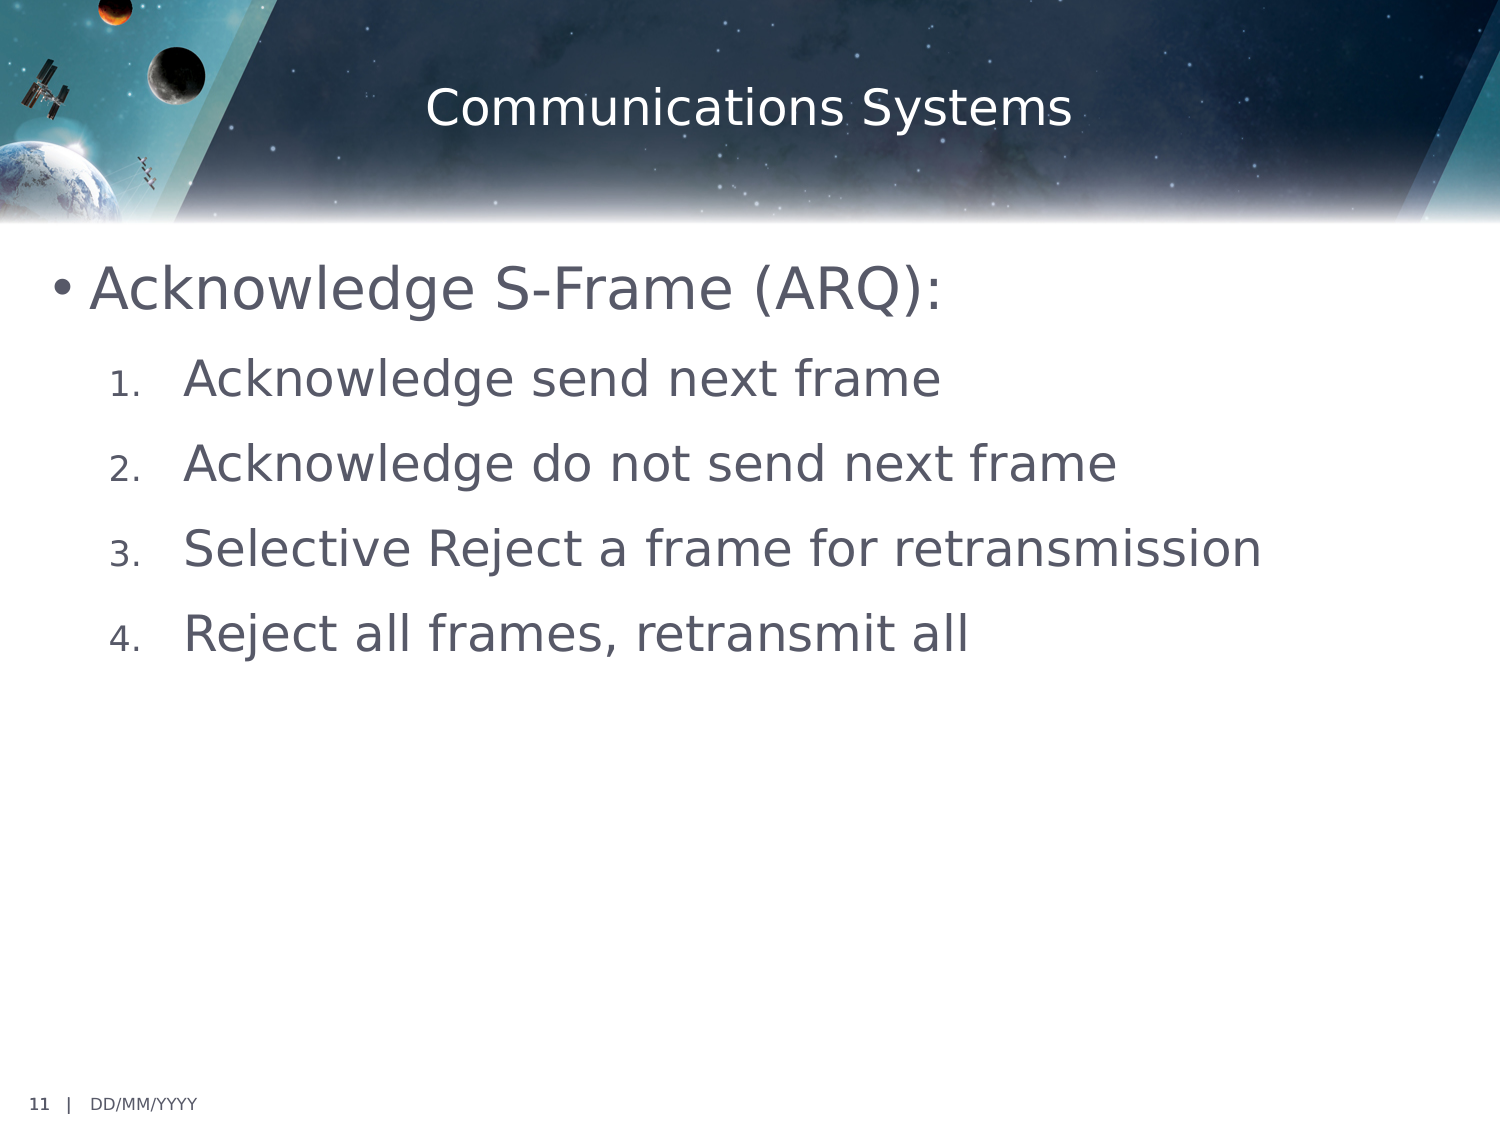

# Communications Systems
Acknowledge S-Frame (ARQ):
Acknowledge send next frame
Acknowledge do not send next frame
Selective Reject a frame for retransmission
Reject all frames, retransmit all
11   |